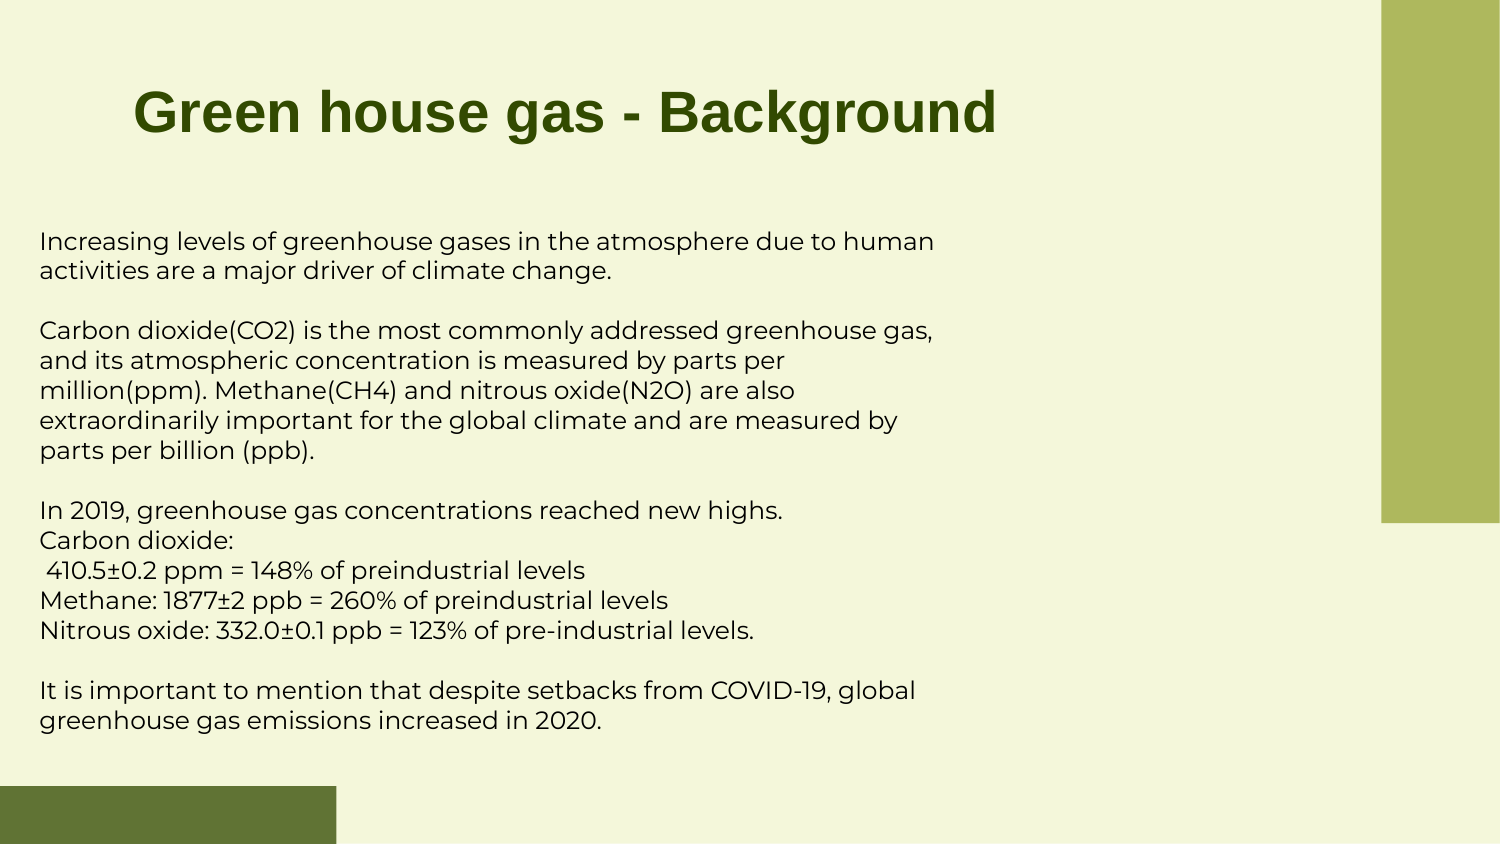

# Green house gas - Background
Increasing levels of greenhouse gases in the atmosphere due to human activities are a major driver of climate change.
Carbon dioxide(CO2) is the most commonly addressed greenhouse gas, and its atmospheric concentration is measured by parts per million(ppm). Methane(CH4) and nitrous oxide(N2O) are also extraordinarily important for the global climate and are measured by parts per billion (ppb).
In 2019, greenhouse gas concentrations reached new highs.
Carbon dioxide:
 410.5±0.2 ppm = 148% of preindustrial levels
Methane: 1877±2 ppb = 260% of preindustrial levels
Nitrous oxide: 332.0±0.1 ppb = 123% of pre-industrial levels.
It is important to mention that despite setbacks from COVID-19, global greenhouse gas emissions increased in 2020.